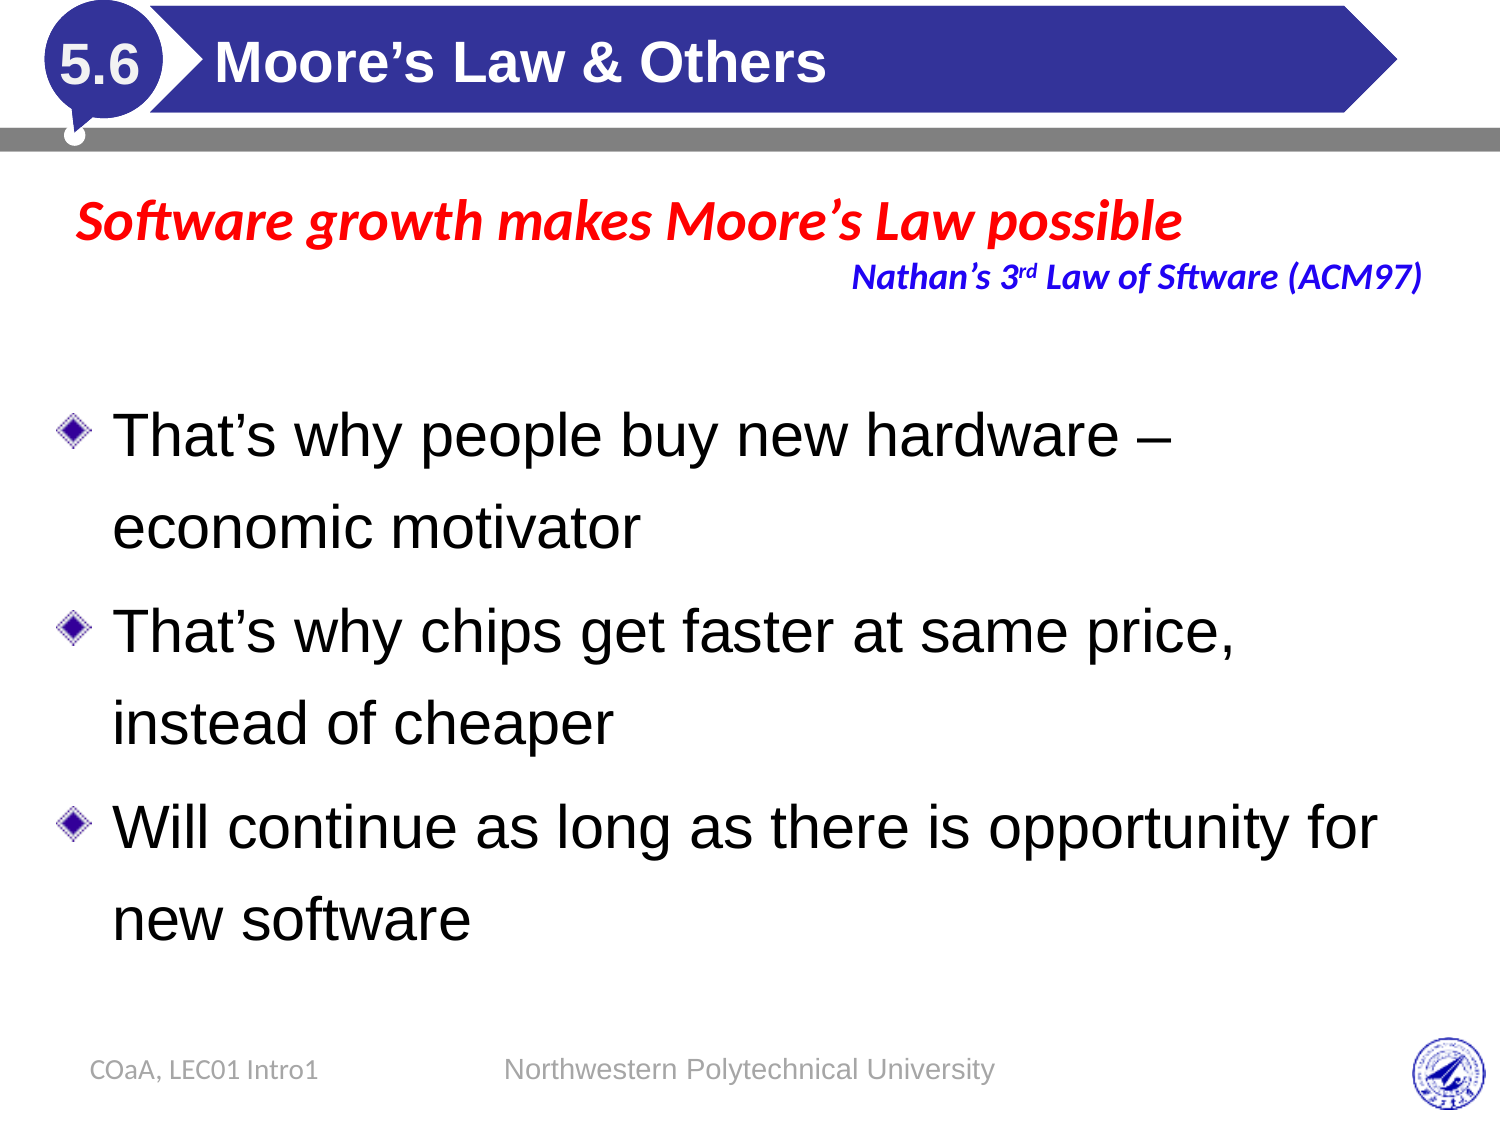

# Moore’s Law & Others
5.6
Software growth makes Moore’s Law possible
Nathan’s 3rd Law of Sftware (ACM97)
That’s why people buy new hardware – economic motivator
That’s why chips get faster at same price, instead of cheaper
Will continue as long as there is opportunity for new software
COaA, LEC01 Intro1
Northwestern Polytechnical University
85